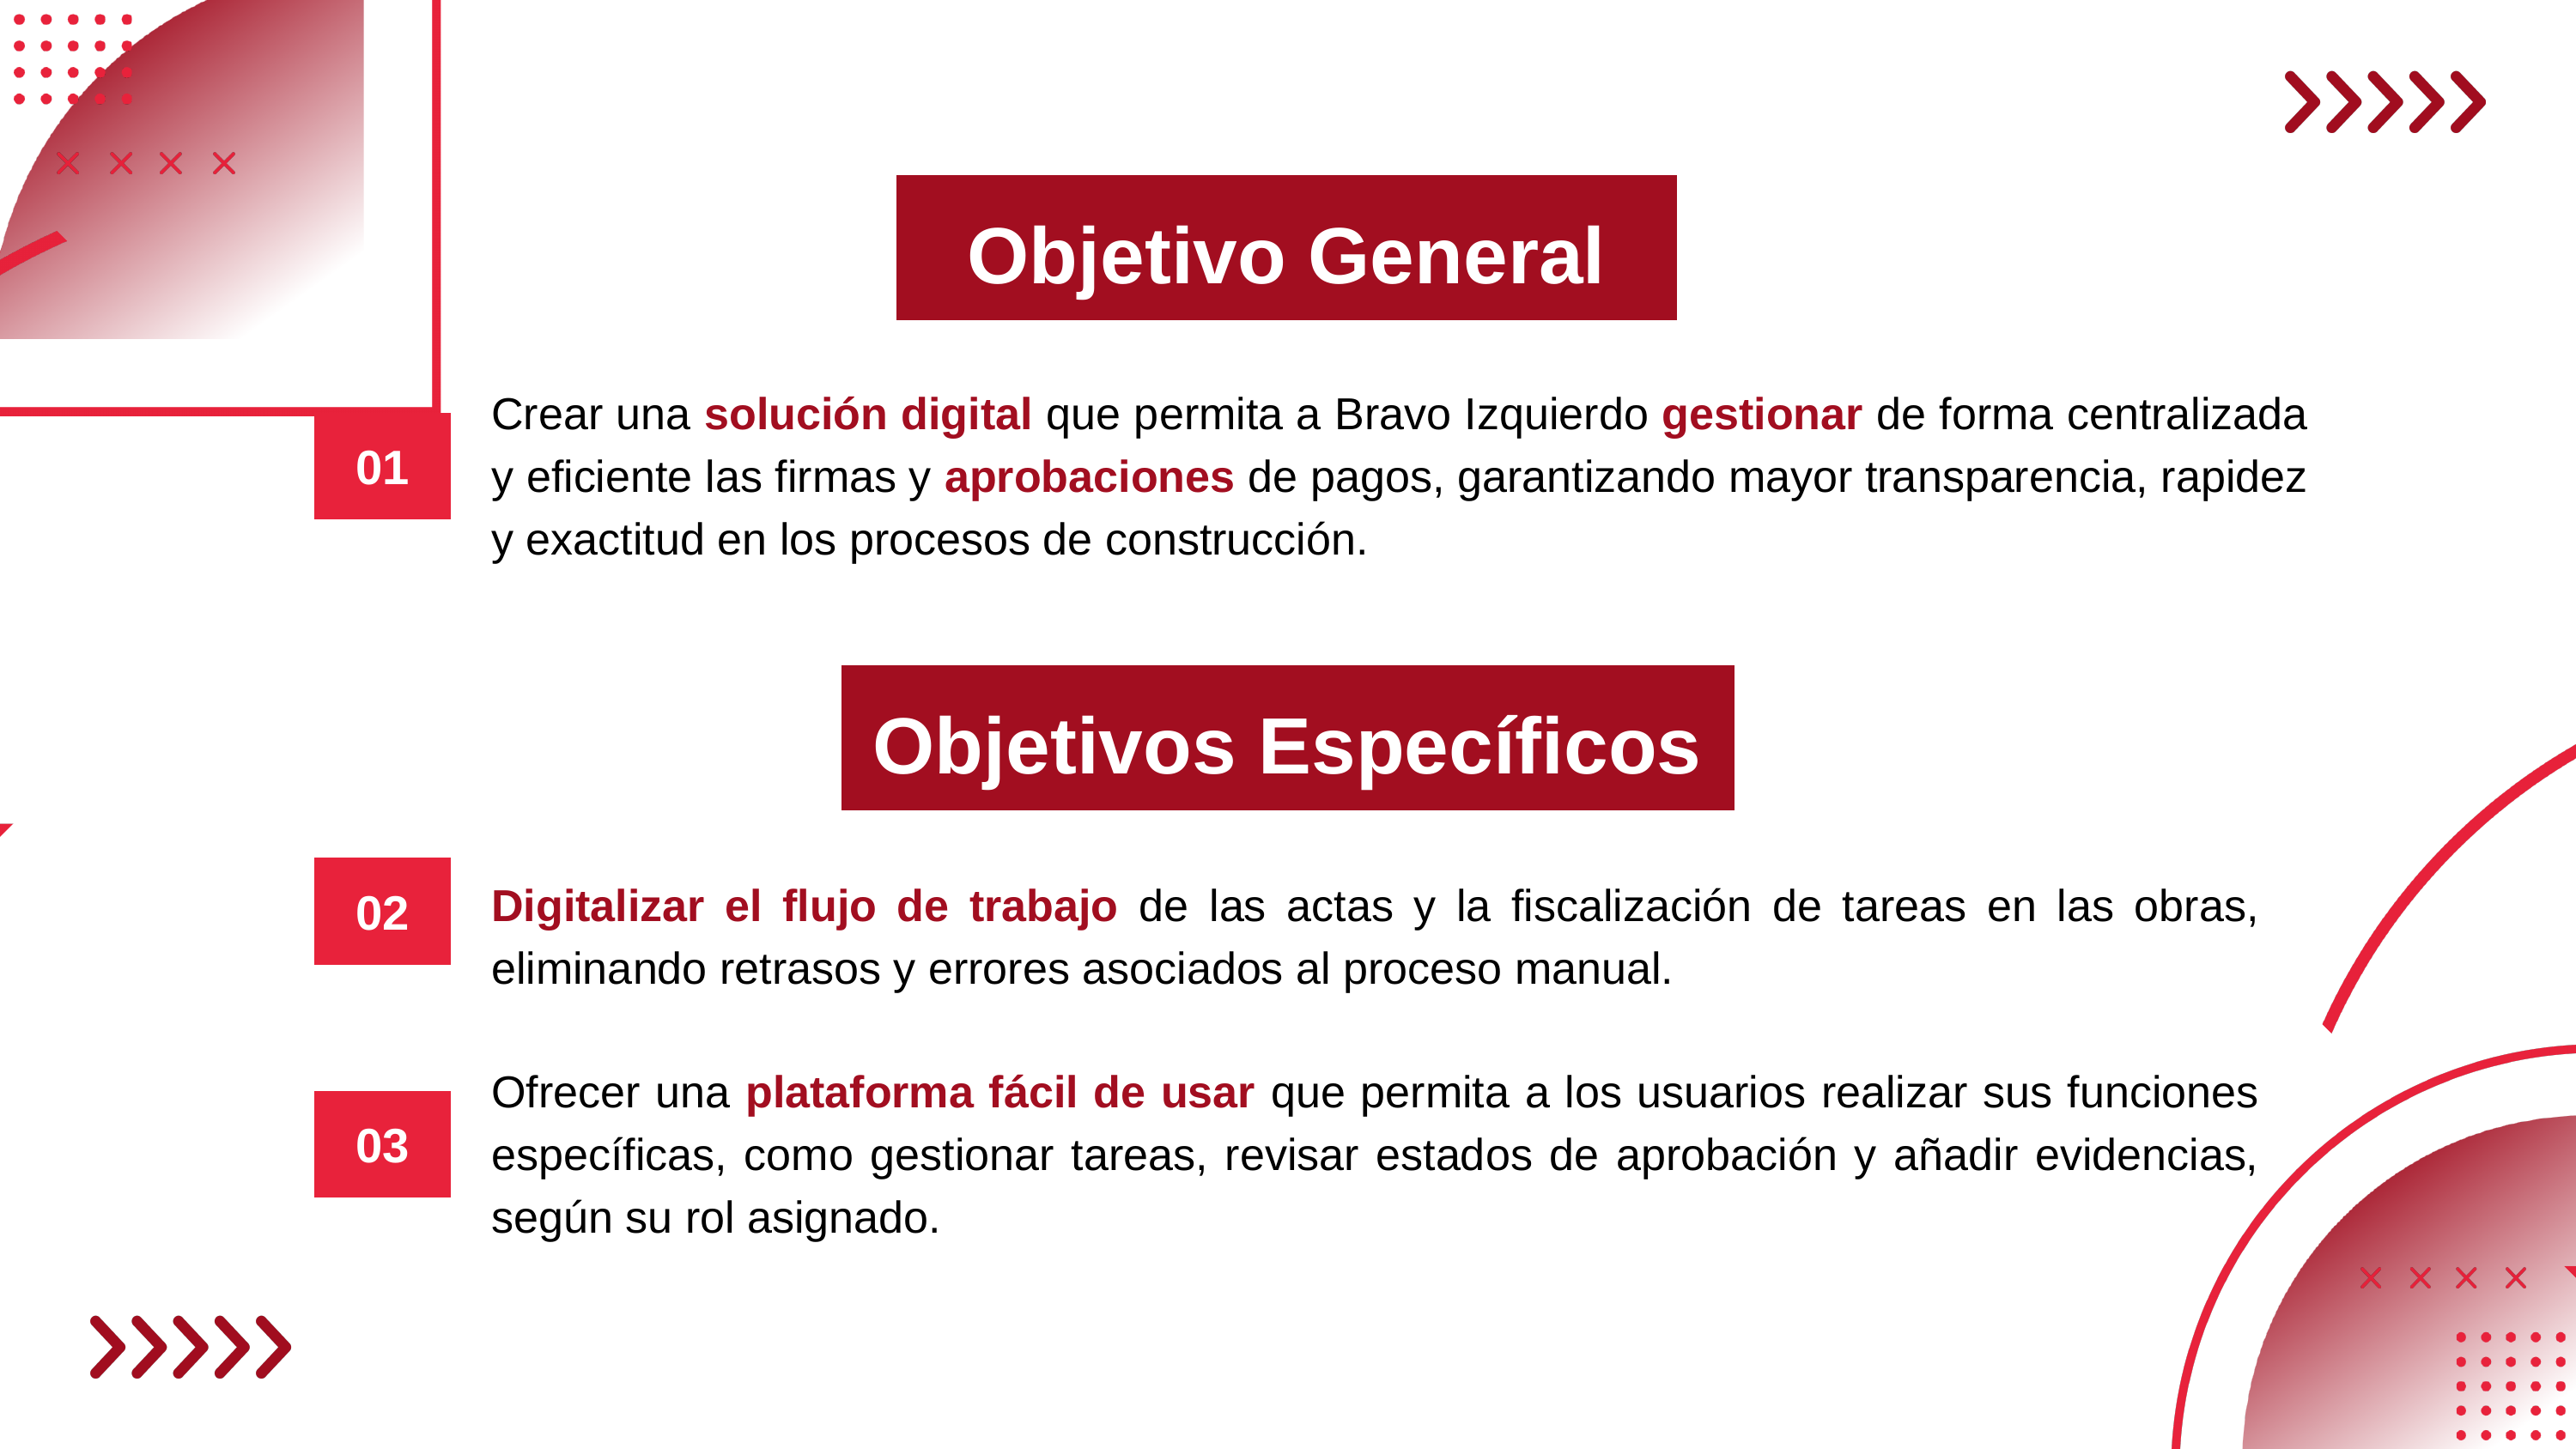

Objetivo General

Crear una solución digital que permita a Bravo Izquierdo gestionar de forma centralizada y eficiente las firmas y aprobaciones de pagos, garantizando mayor transparencia, rapidez y exactitud en los procesos de construcción.

01

Objetivos Específicos cificos

Digitalizar el flujo de trabajo de las actas y la fiscalización de tareas en las obras, eliminando retrasos y errores asociados al proceso manual.
02

Ofrecer una plataforma fácil de usar que permita a los usuarios realizar sus funciones específicas, como gestionar tareas, revisar estados de aprobación y añadir evidencias, según su rol asignado.

03